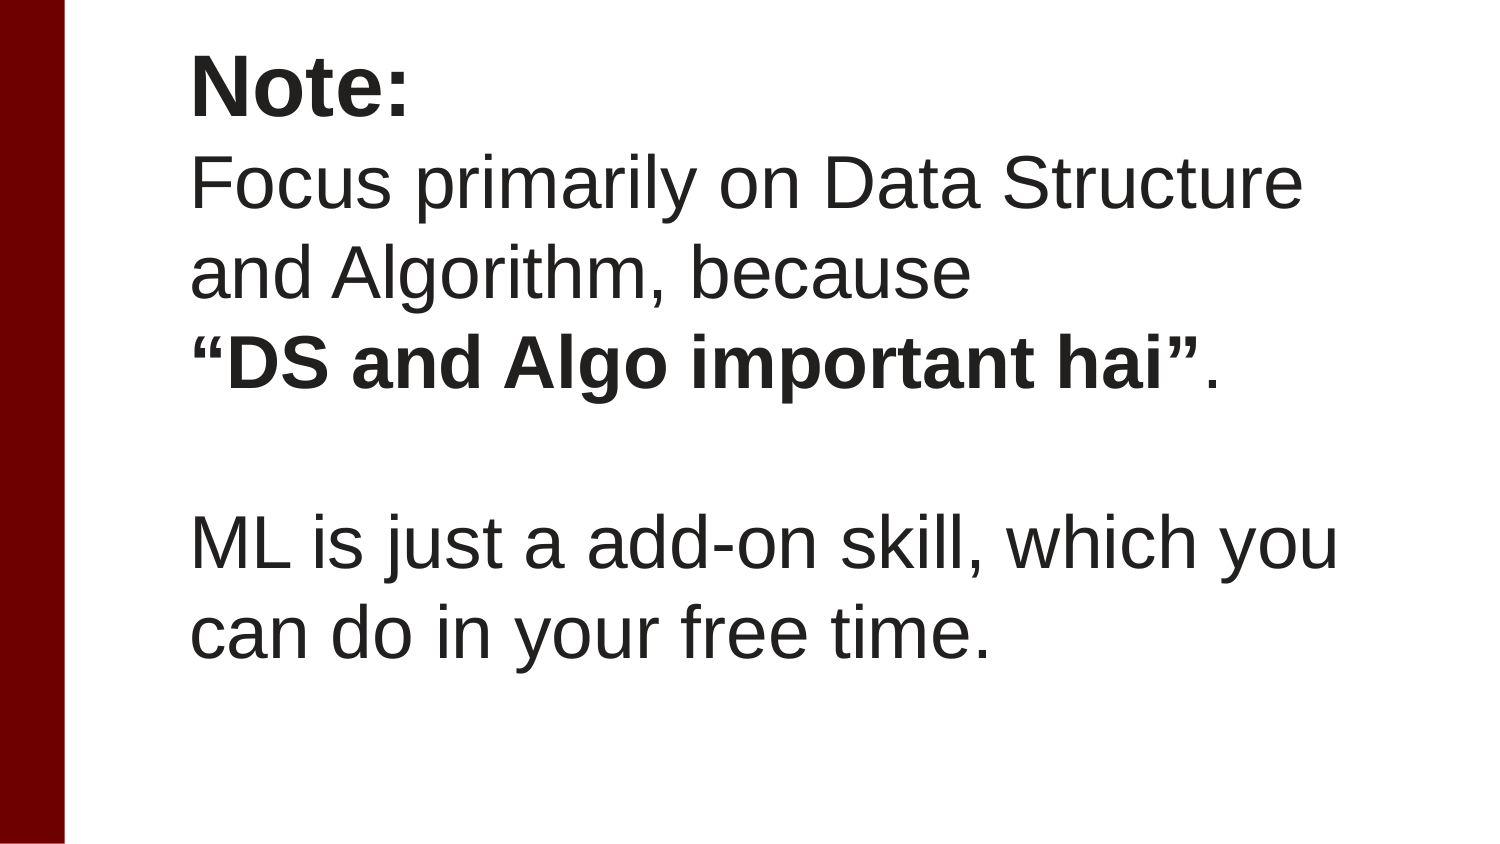

Note:
Focus primarily on Data Structure and Algorithm, because
“DS and Algo important hai”.

ML is just a add-on skill, which you can do in your free time.